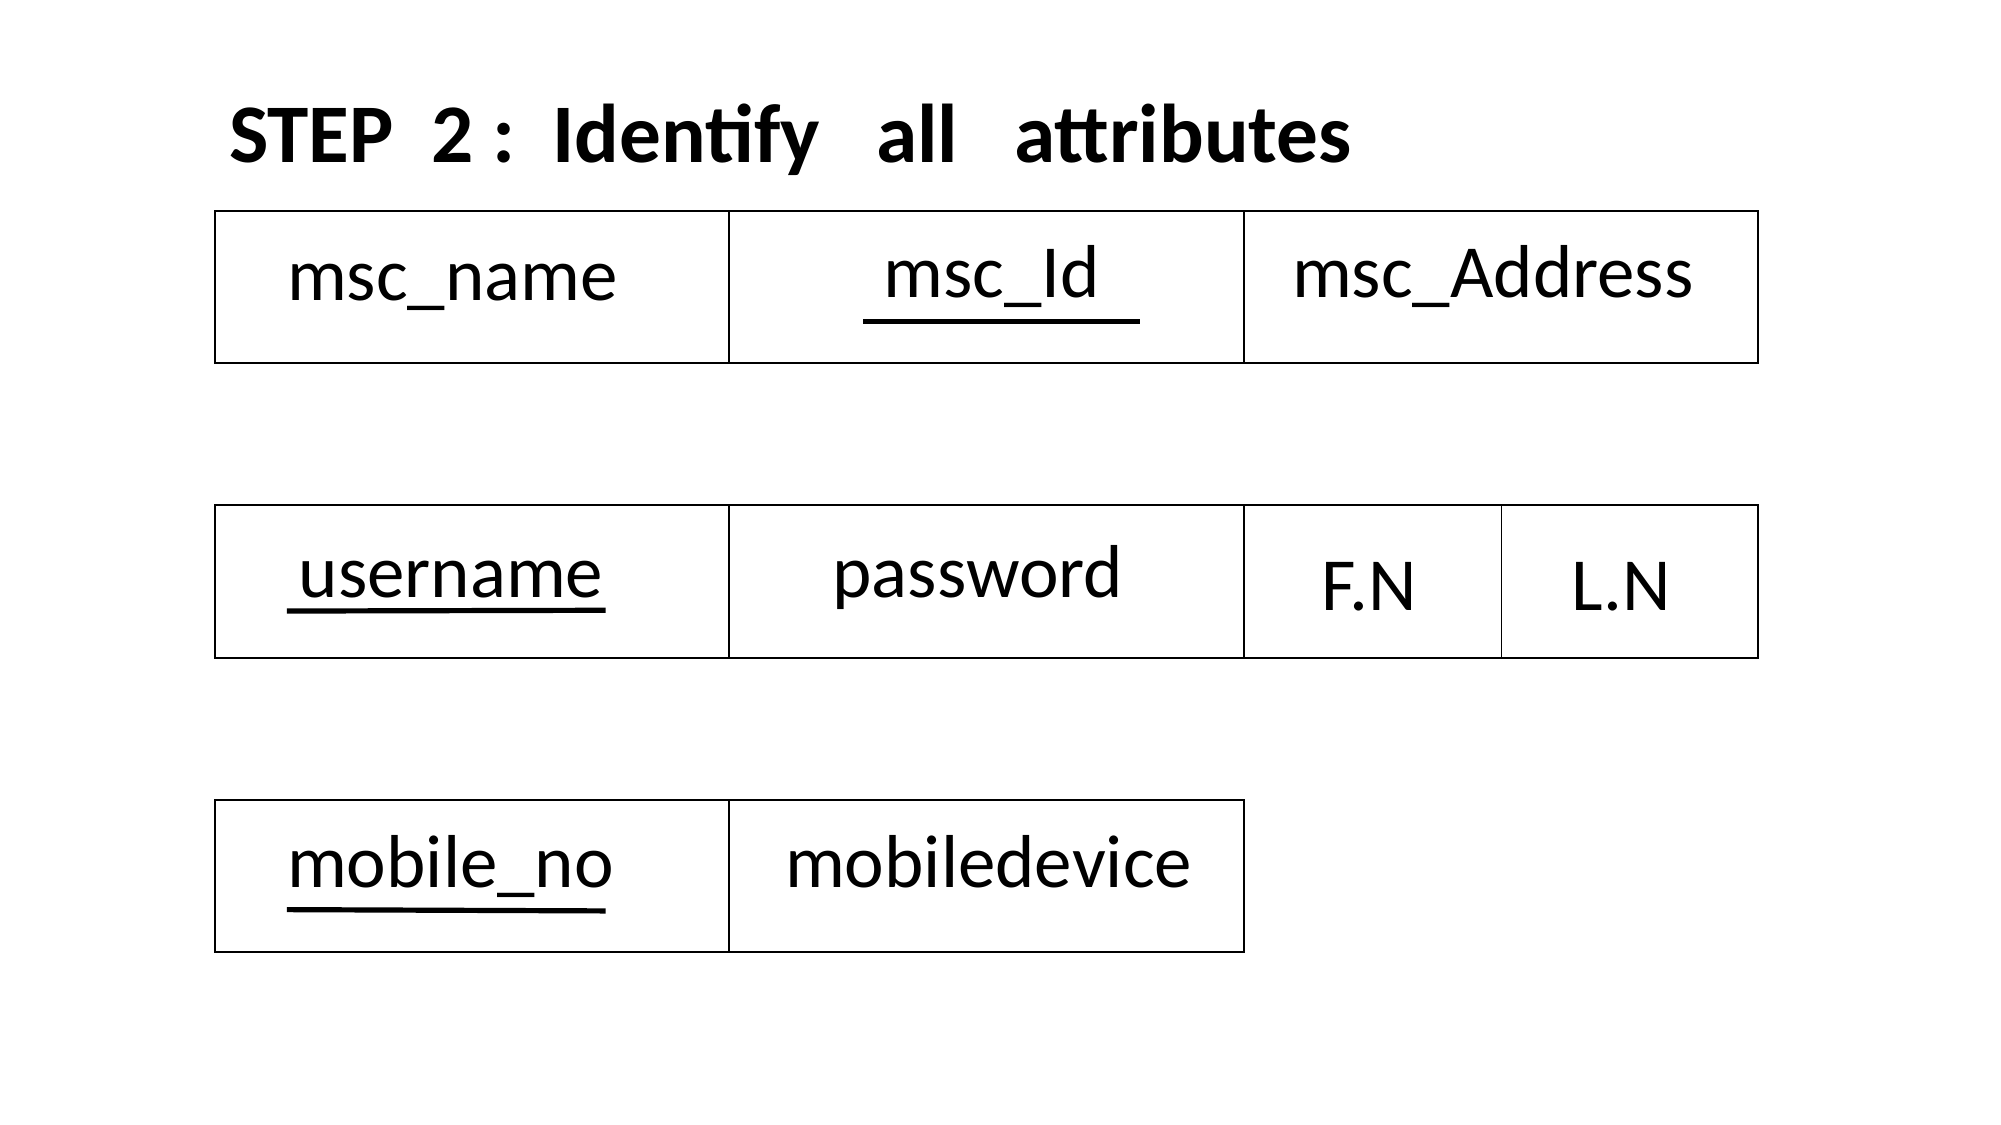

STEP  2 :  Identify   all   attributes

    msc_Id
msc_Address
msc_name

username
 password
F.N
L.N

mobile_no
mobiledevice